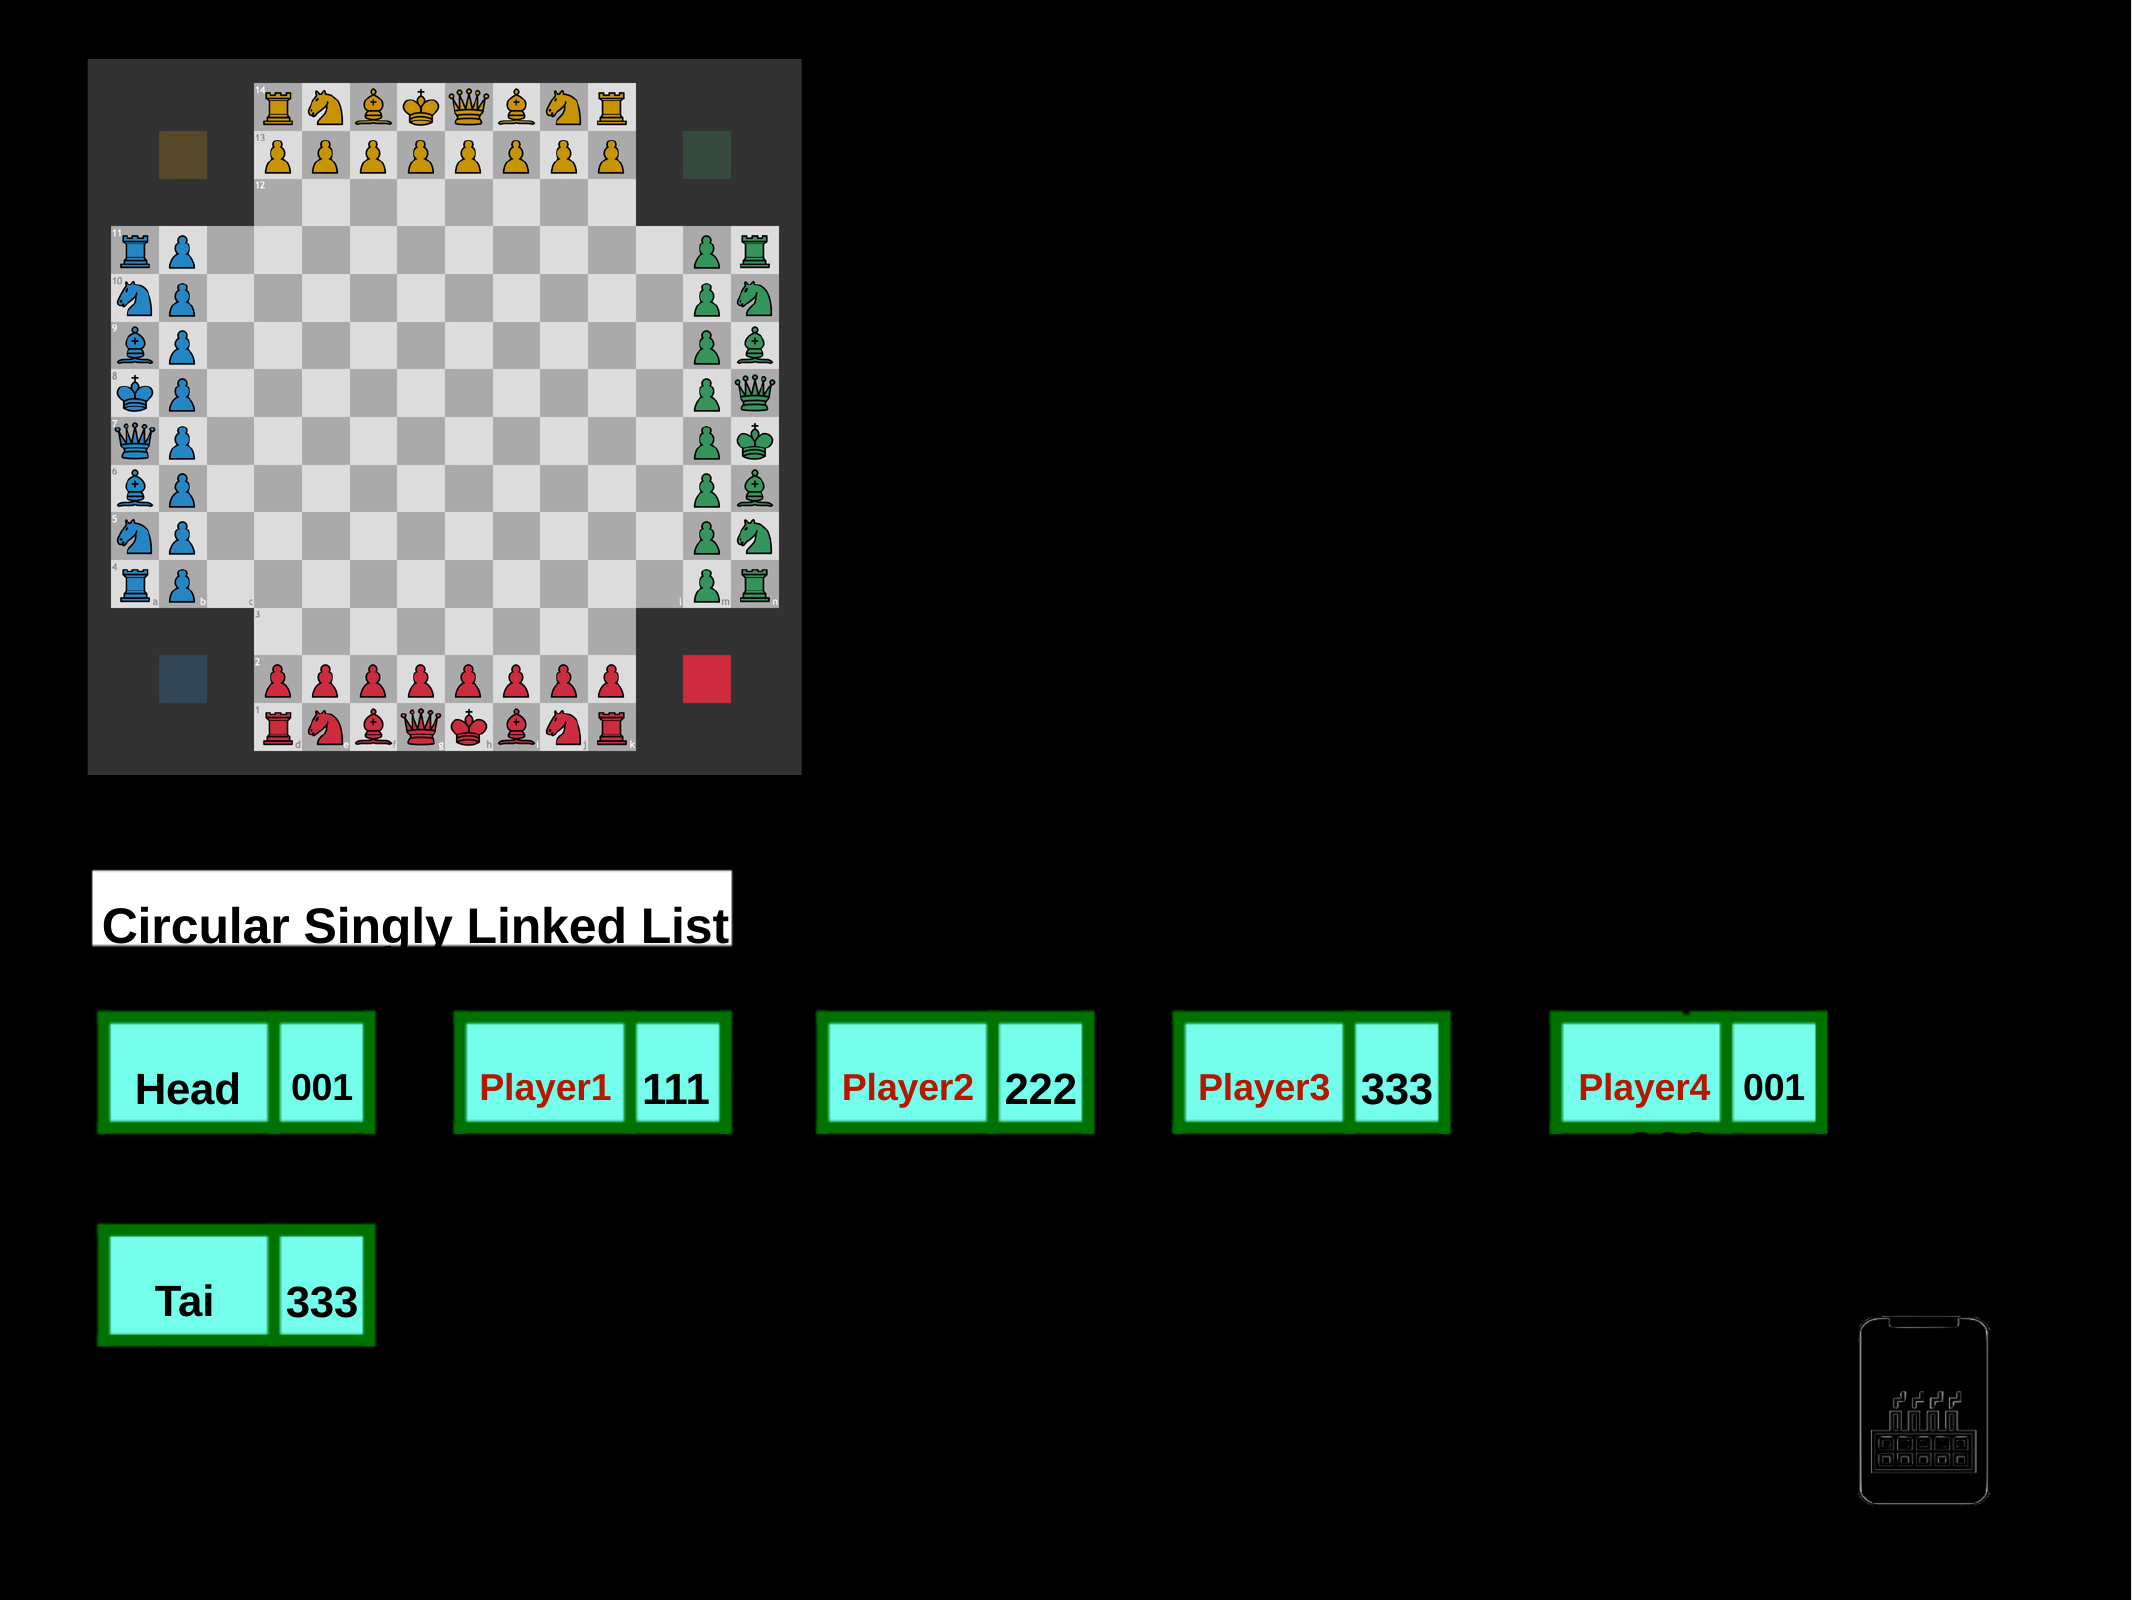

Circular Singly Linked List
Head
111
222
333
001
Player1
Player2
Player3
Player4
333
001
001
111
222
Tail
333

AppMillers
www.appmillers.com